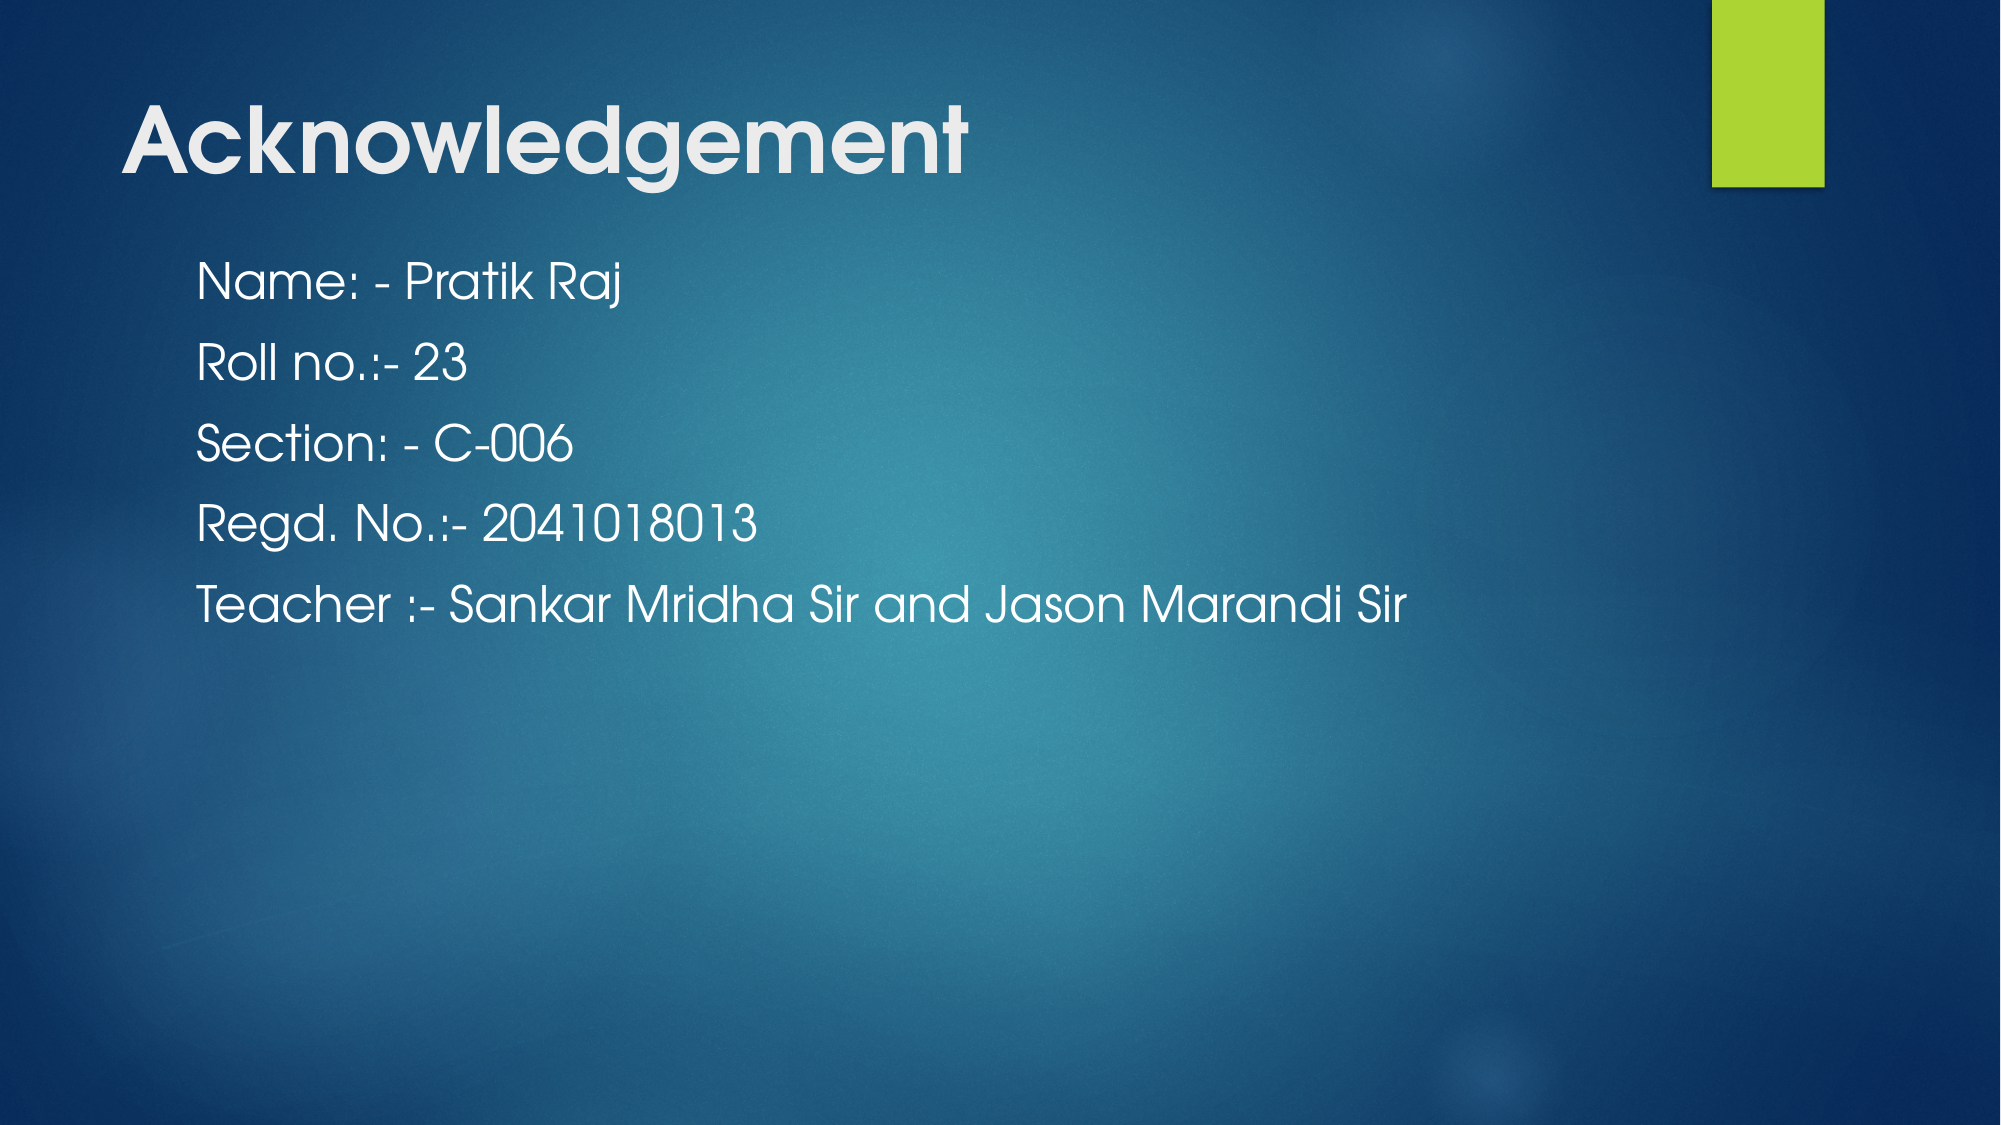

# Acknowledgement
Name: - Pratik Raj
Roll no.:- 23
Section: - C-006
Regd. No.:- 2041018013
Teacher :- Sankar Mridha Sir and Jason Marandi Sir